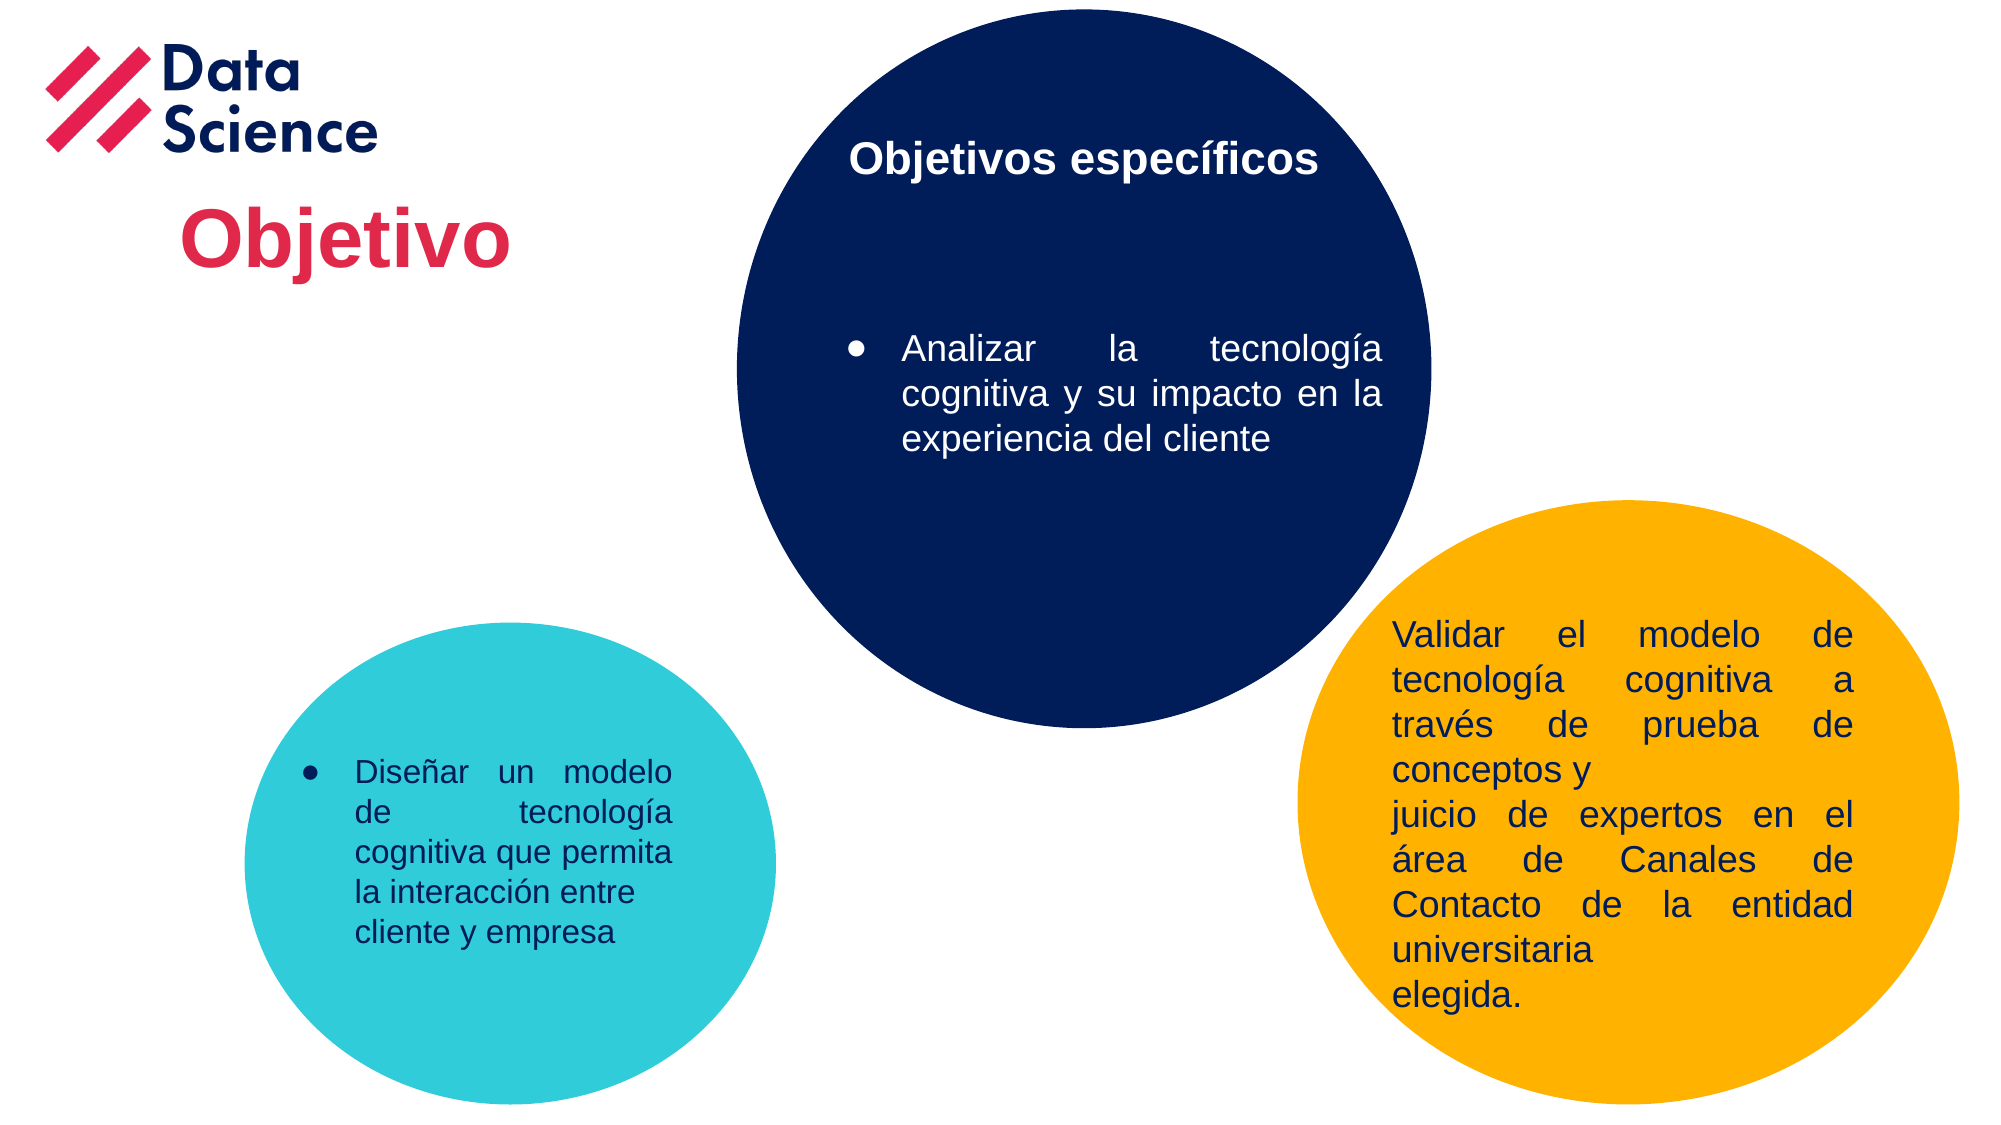

Objetivos específicos
Objetivo
Analizar la tecnología cognitiva y su impacto en la experiencia del cliente

Validar el modelo de tecnología cognitiva a través de prueba de conceptos y
juicio de expertos en el área de Canales de Contacto de la entidad universitaria
elegida.

Diseñar un modelo de tecnología cognitiva que permita la interacción entre
cliente y empresa